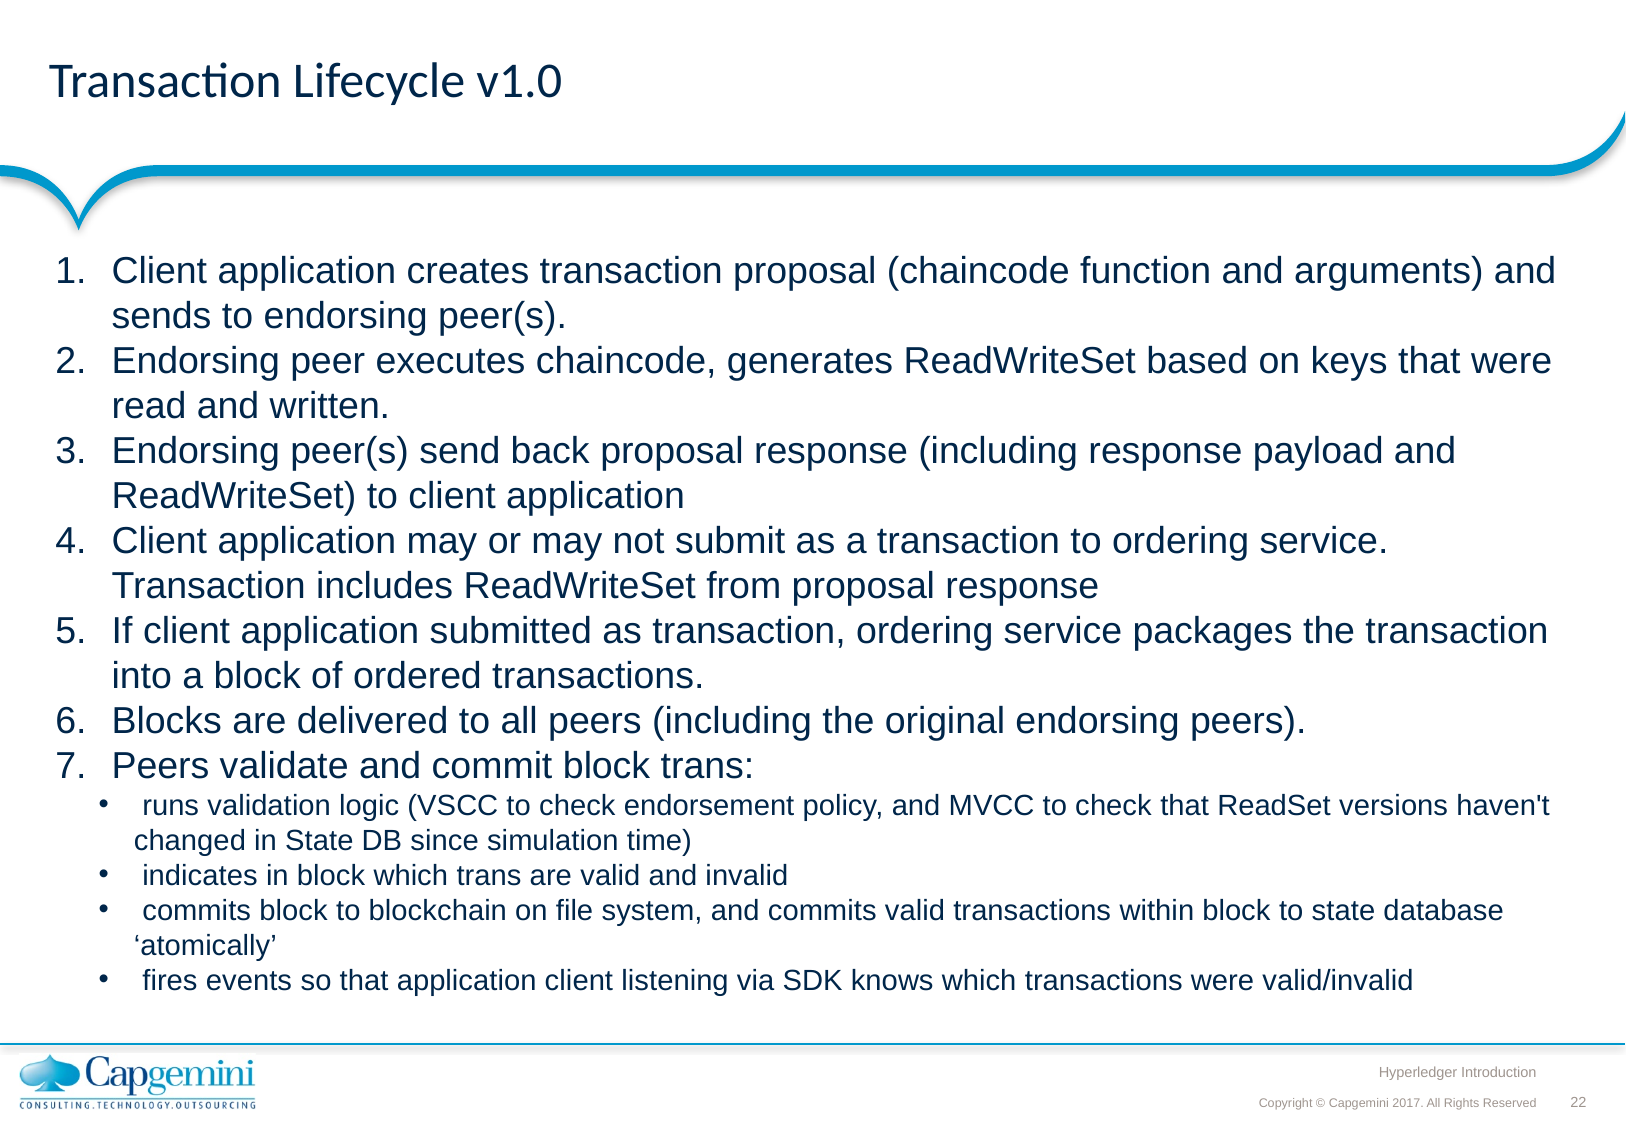

# Transaction Lifecycle v1.0
Client application creates transaction proposal (chaincode function and arguments) and sends to endorsing peer(s).
Endorsing peer executes chaincode, generates ReadWriteSet based on keys that were read and written.
Endorsing peer(s) send back proposal response (including response payload and ReadWriteSet) to client application
Client application may or may not submit as a transaction to ordering service.  Transaction includes ReadWriteSet from proposal response
If client application submitted as transaction, ordering service packages the transaction into a block of ordered transactions.
Blocks are delivered to all peers (including the original endorsing peers).
Peers validate and commit block trans:
 runs validation logic (VSCC to check endorsement policy, and MVCC to check that ReadSet versions haven't changed in State DB since simulation time)
 indicates in block which trans are valid and invalid
 commits block to blockchain on file system, and commits valid transactions within block to state database ‘atomically’
 fires events so that application client listening via SDK knows which transactions were valid/invalid